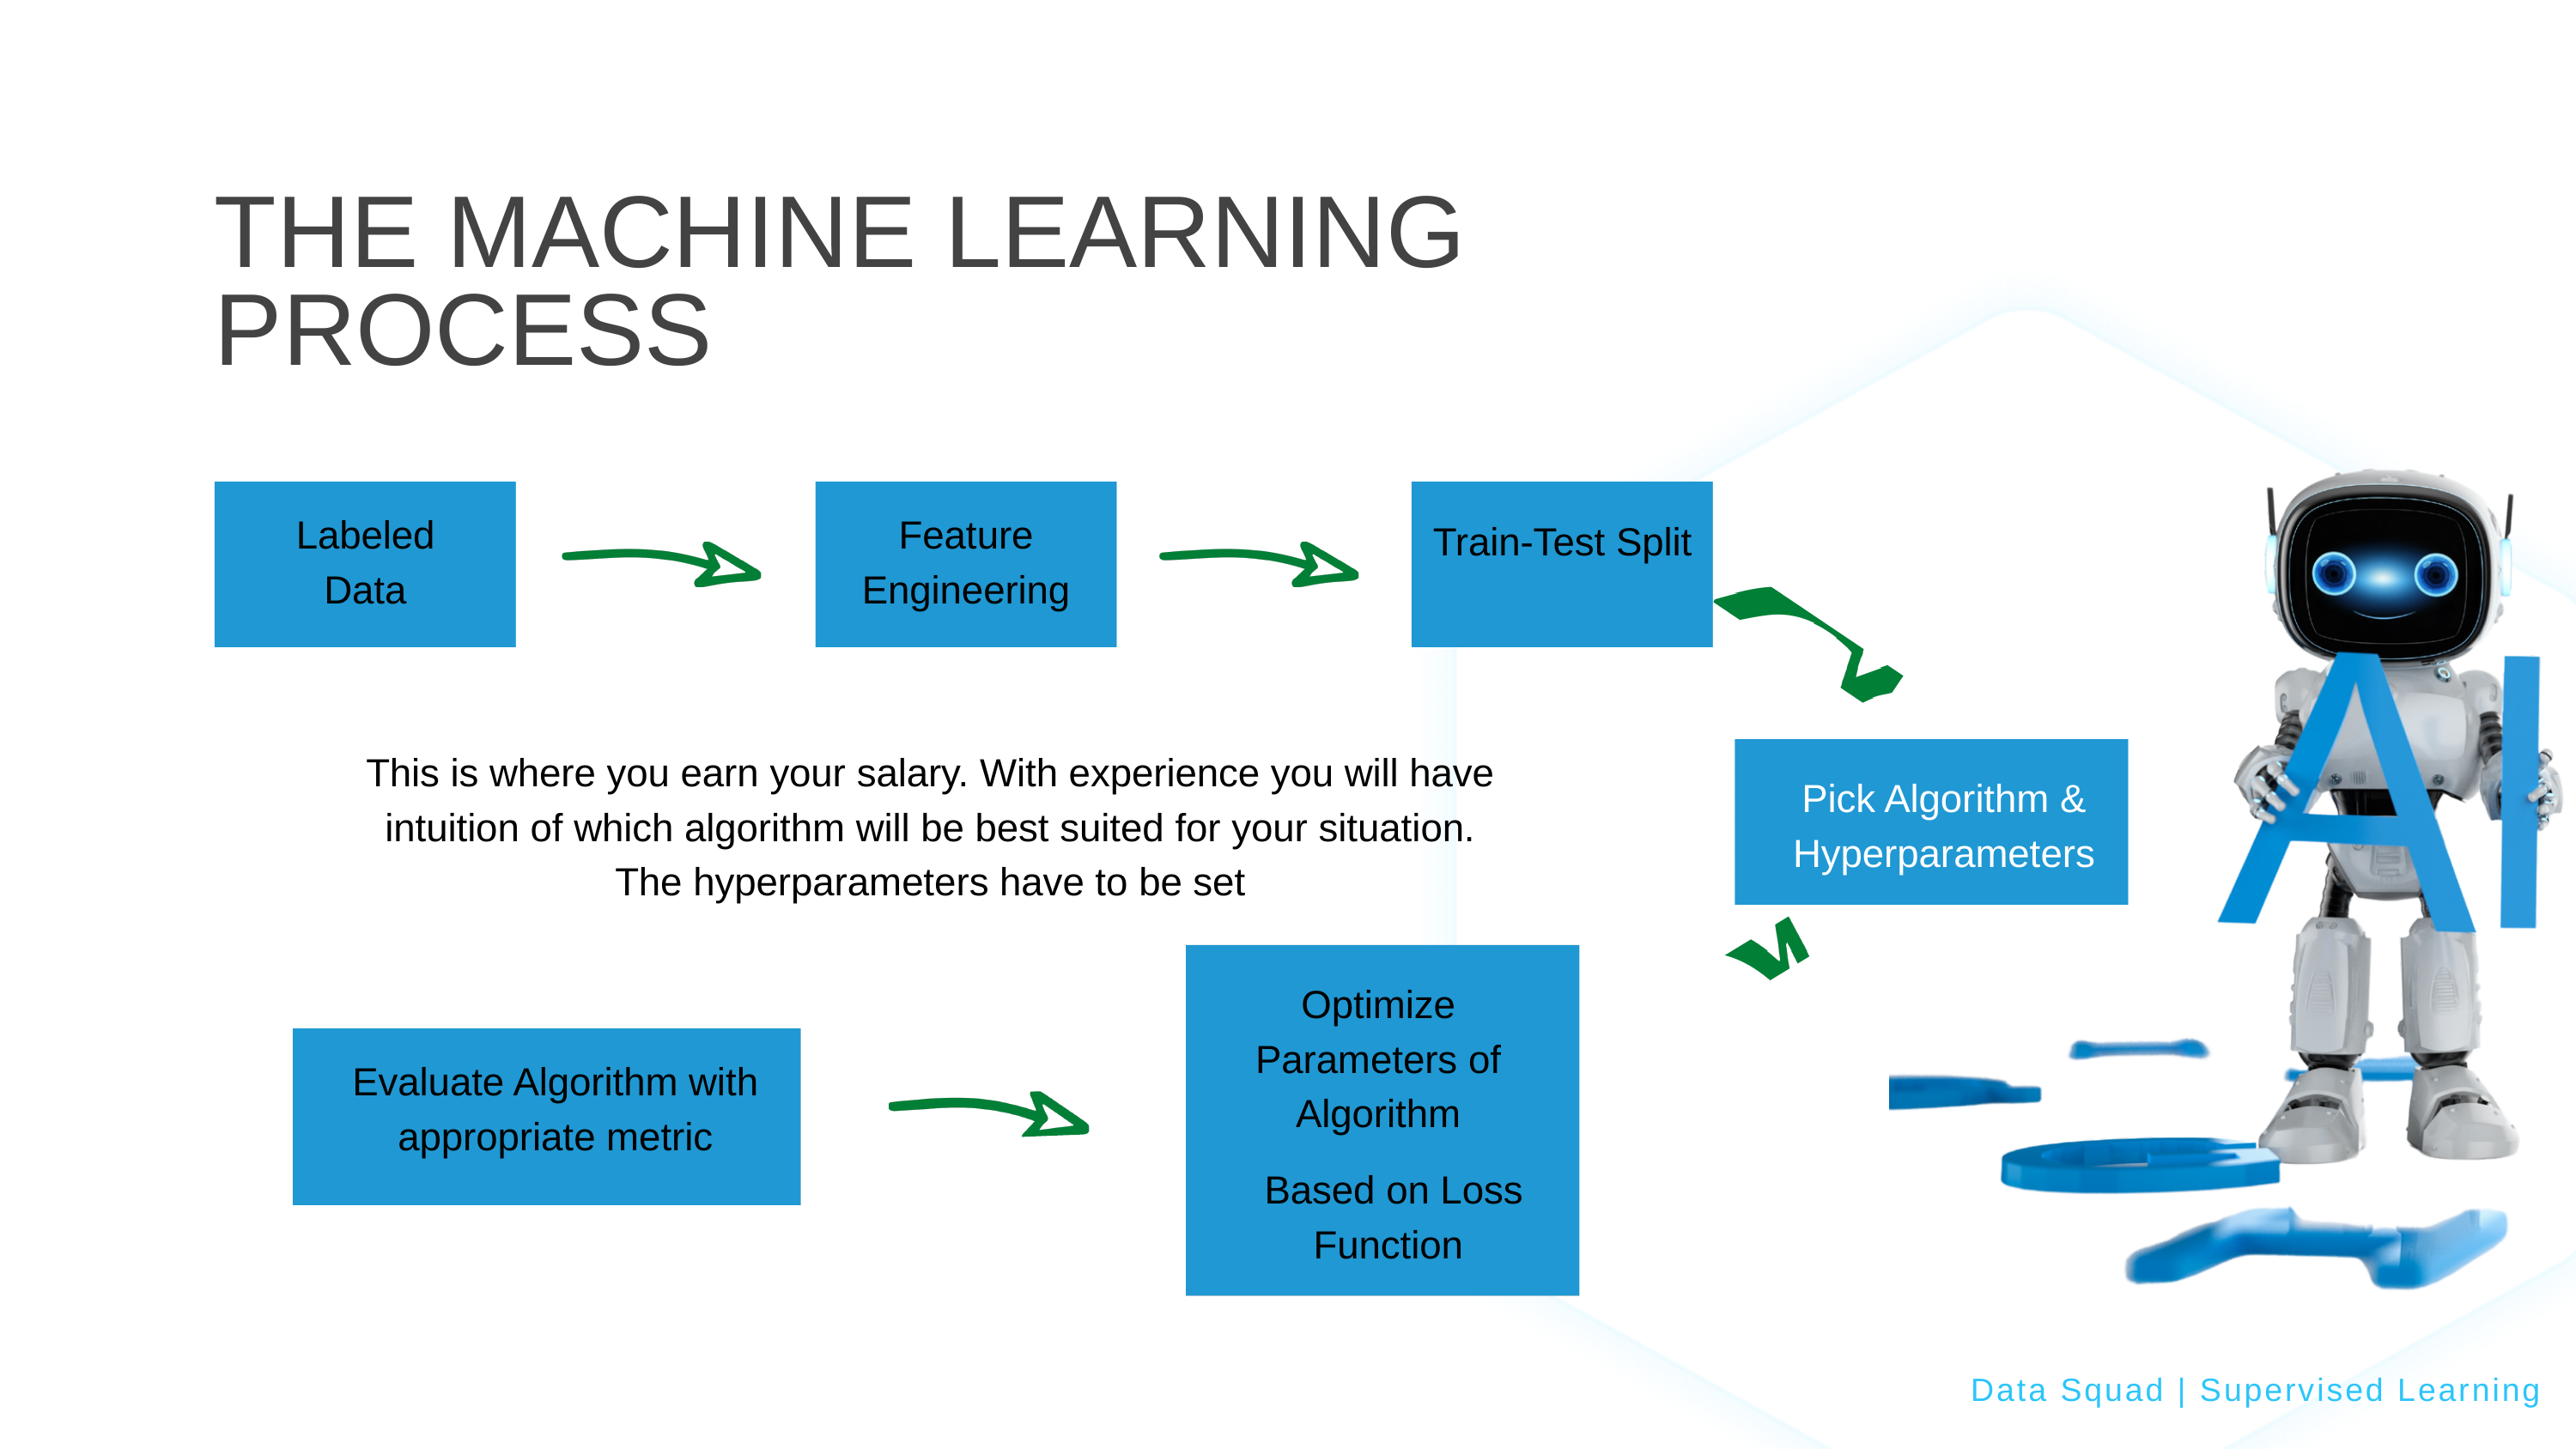

THE MACHINE LEARNING PROCESS

Labeled Data
Feature Engineering
Train-Test Split

This is where you earn your salary. With experience you will have intuition of which algorithm will be best suited for your situation. The hyperparameters have to be set
Pick Algorithm & Hyperparameters

Optimize Parameters of Algorithm

Evaluate Algorithm with appropriate metric

Based on Loss Function
Data Squad | Supervised Learning